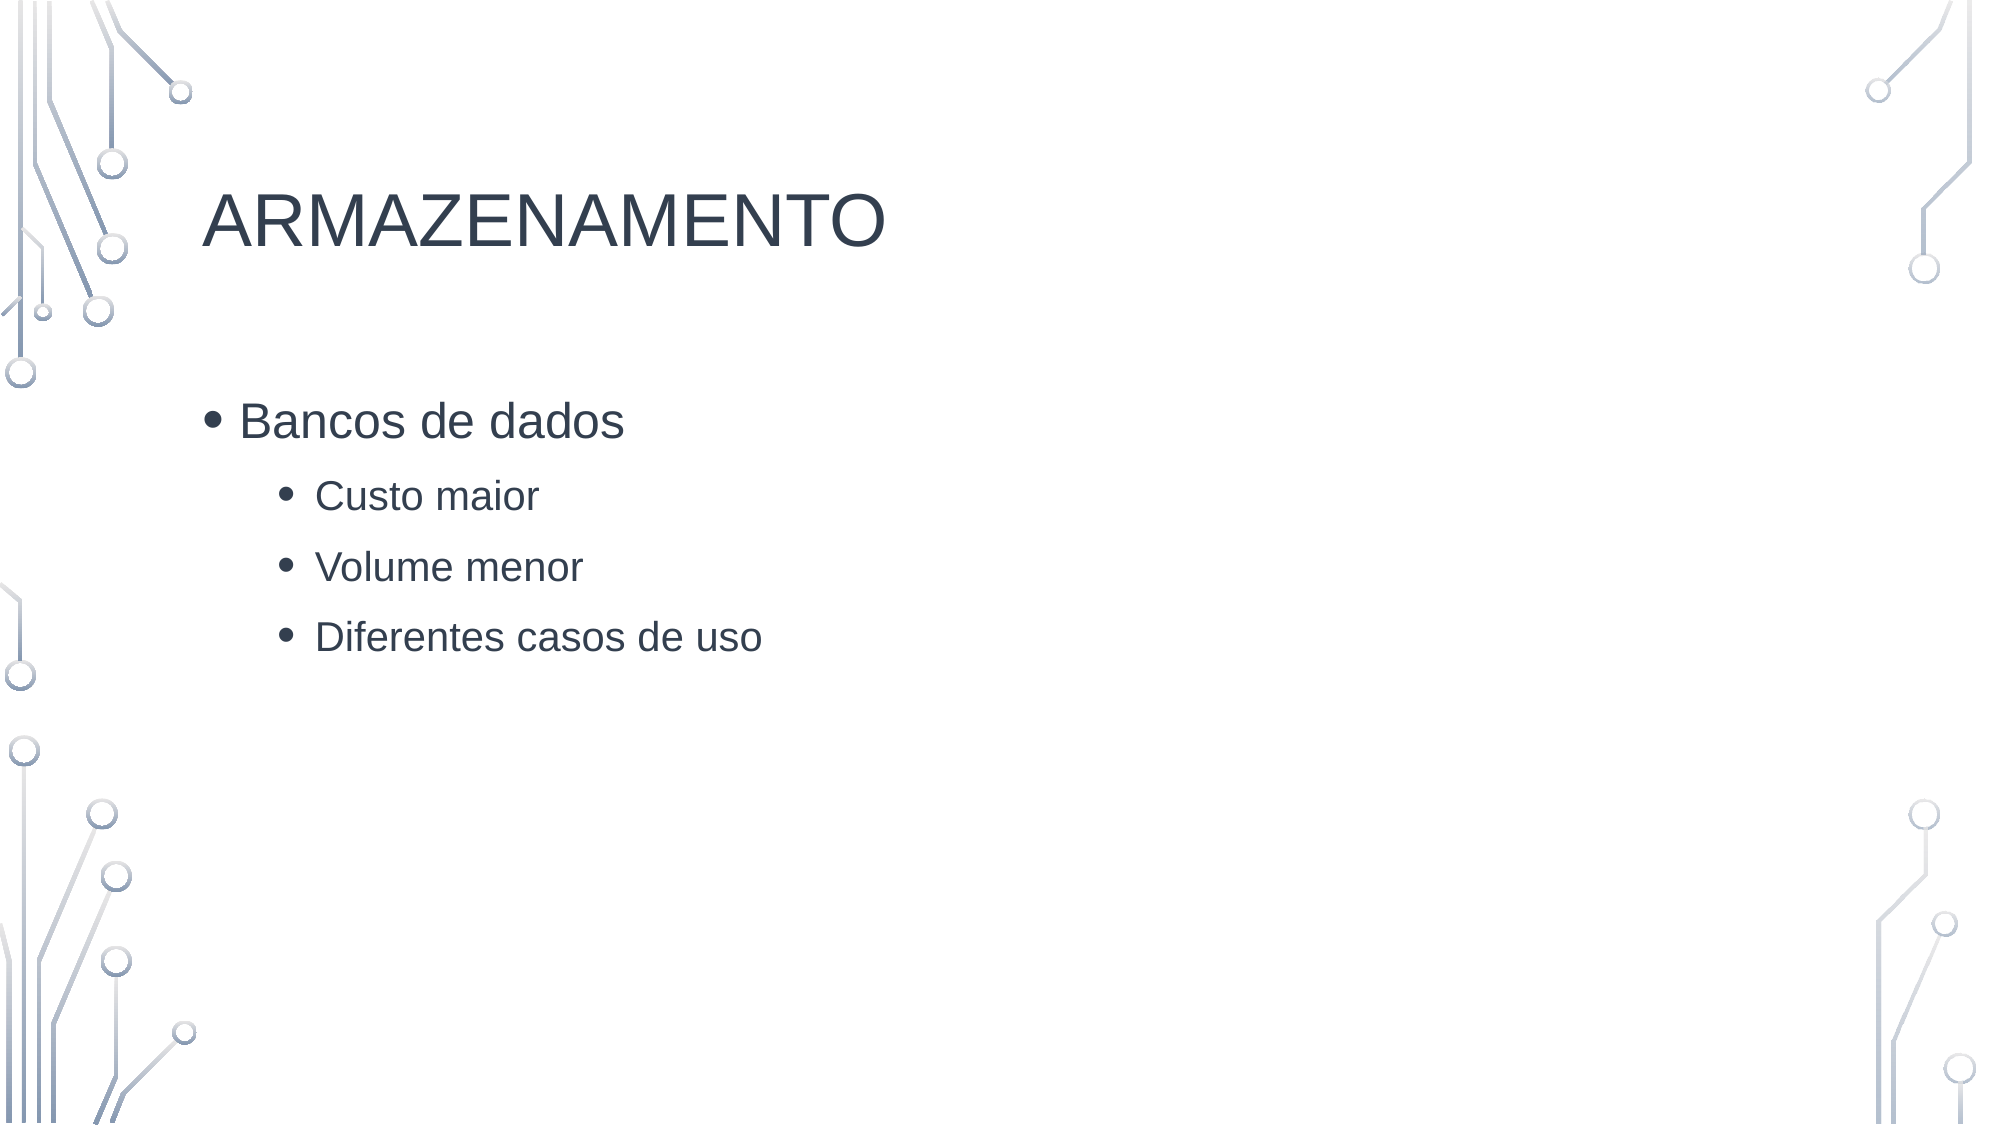

# Armazenamento
Bancos de dados
Custo maior
Volume menor
Diferentes casos de uso